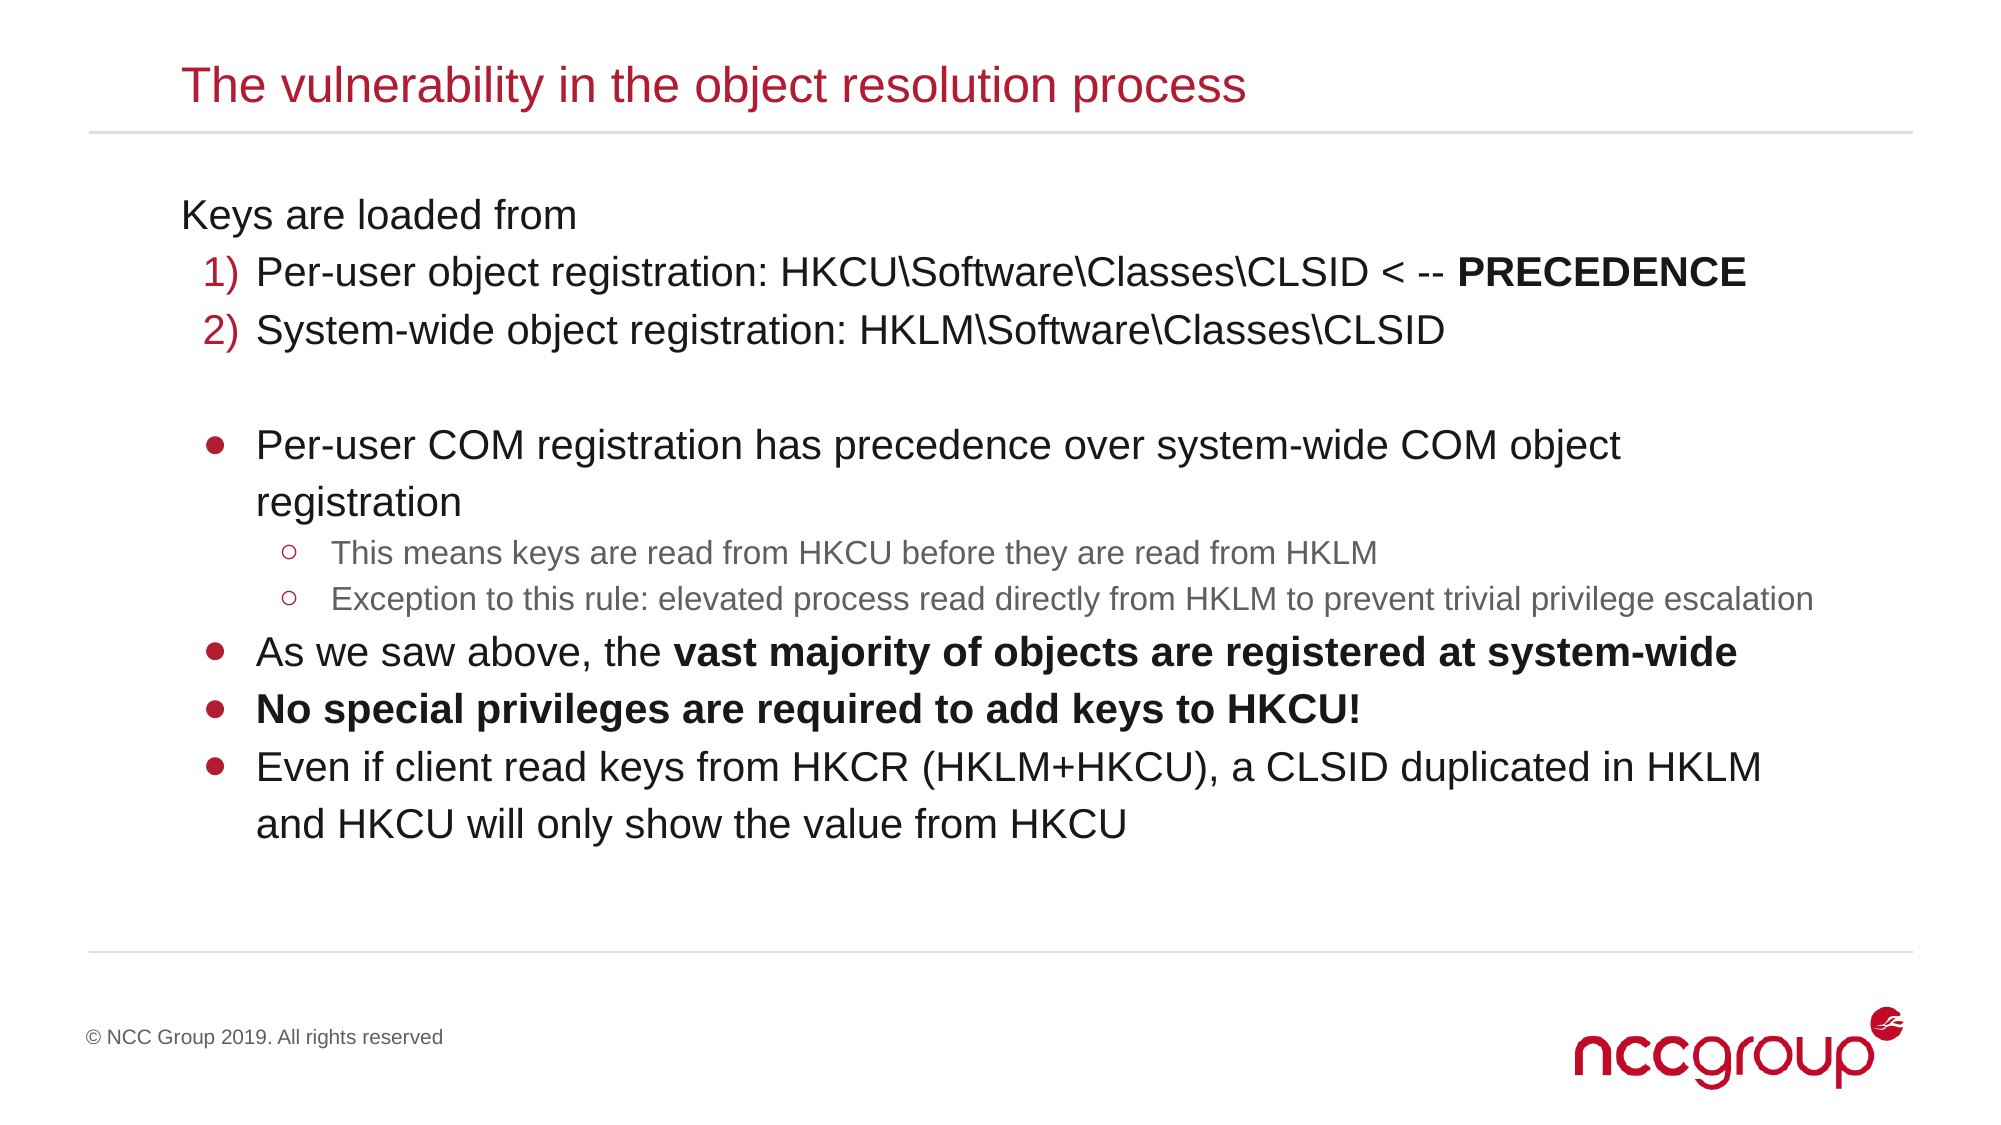

The vulnerability in the object resolution process
Keys are loaded from
Per-user object registration: HKCU\Software\Classes\CLSID < -- PRECEDENCE
System-wide object registration: HKLM\Software\Classes\CLSID

Per-user COM registration has precedence over system-wide COM object registration
This means keys are read from HKCU before they are read from HKLM
Exception to this rule: elevated process read directly from HKLM to prevent trivial privilege escalation
As we saw above, the vast majority of objects are registered at system-wide
No special privileges are required to add keys to HKCU!
Even if client read keys from HKCR (HKLM+HKCU), a CLSID duplicated in HKLM and HKCU will only show the value from HKCU